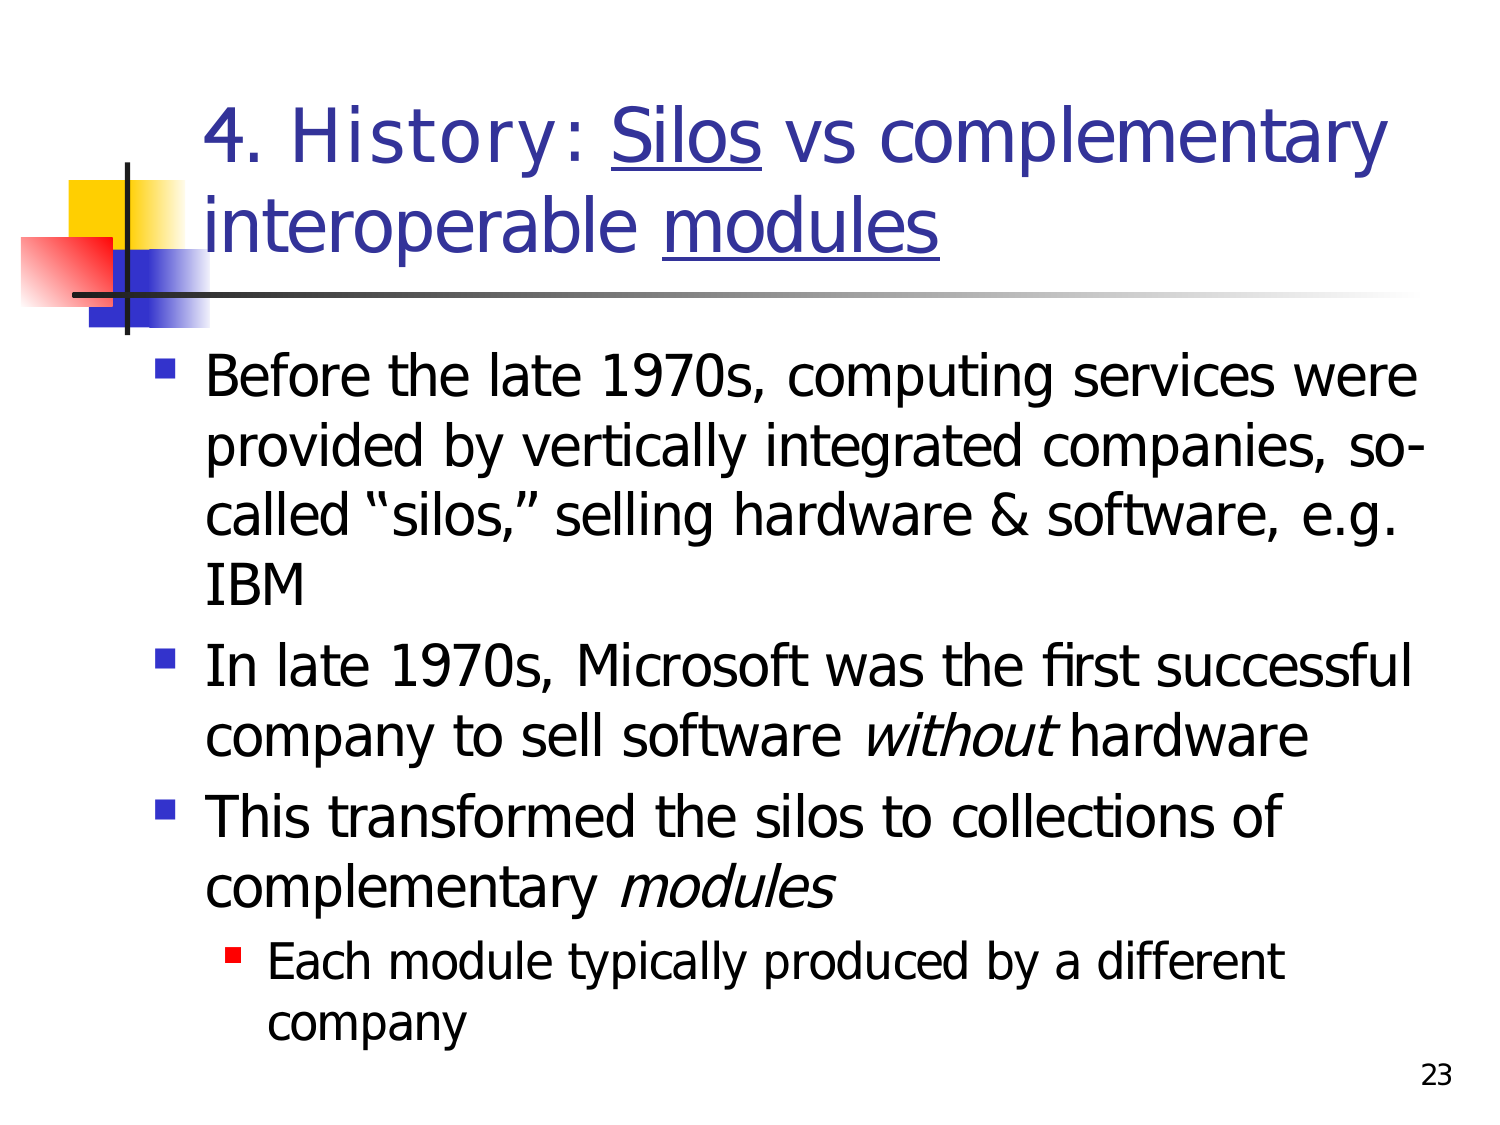

# 4. History: Silos vs complementary interoperable modules
Before the late 1970s, computing services were provided by vertically integrated companies, so-called “silos,” selling hardware & software, e.g. IBM
In late 1970s, Microsoft was the first successful company to sell software without hardware
This transformed the silos to collections of complementary modules
Each module typically produced by a different company
23